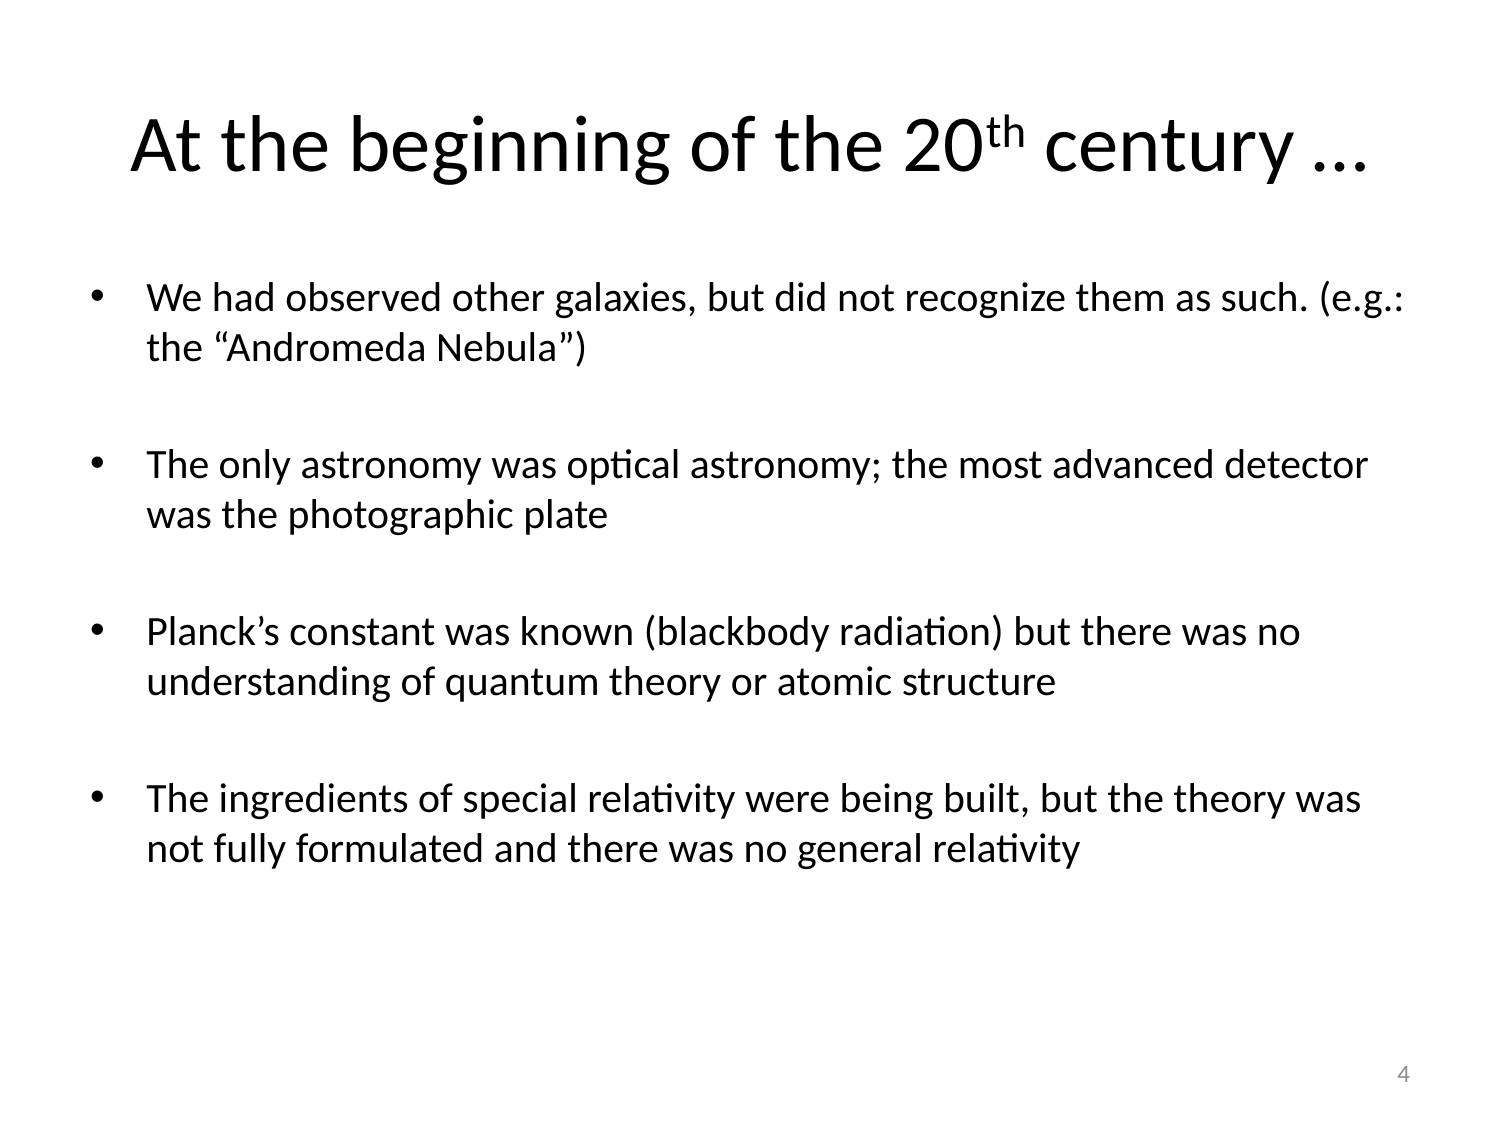

# At the beginning of the 20th century …
We had observed other galaxies, but did not recognize them as such. (e.g.: the “Andromeda Nebula”)

The only astronomy was optical astronomy; the most advanced detector was the photographic plate

Planck’s constant was known (blackbody radiation) but there was no understanding of quantum theory or atomic structure

The ingredients of special relativity were being built, but the theory was not fully formulated and there was no general relativity
4